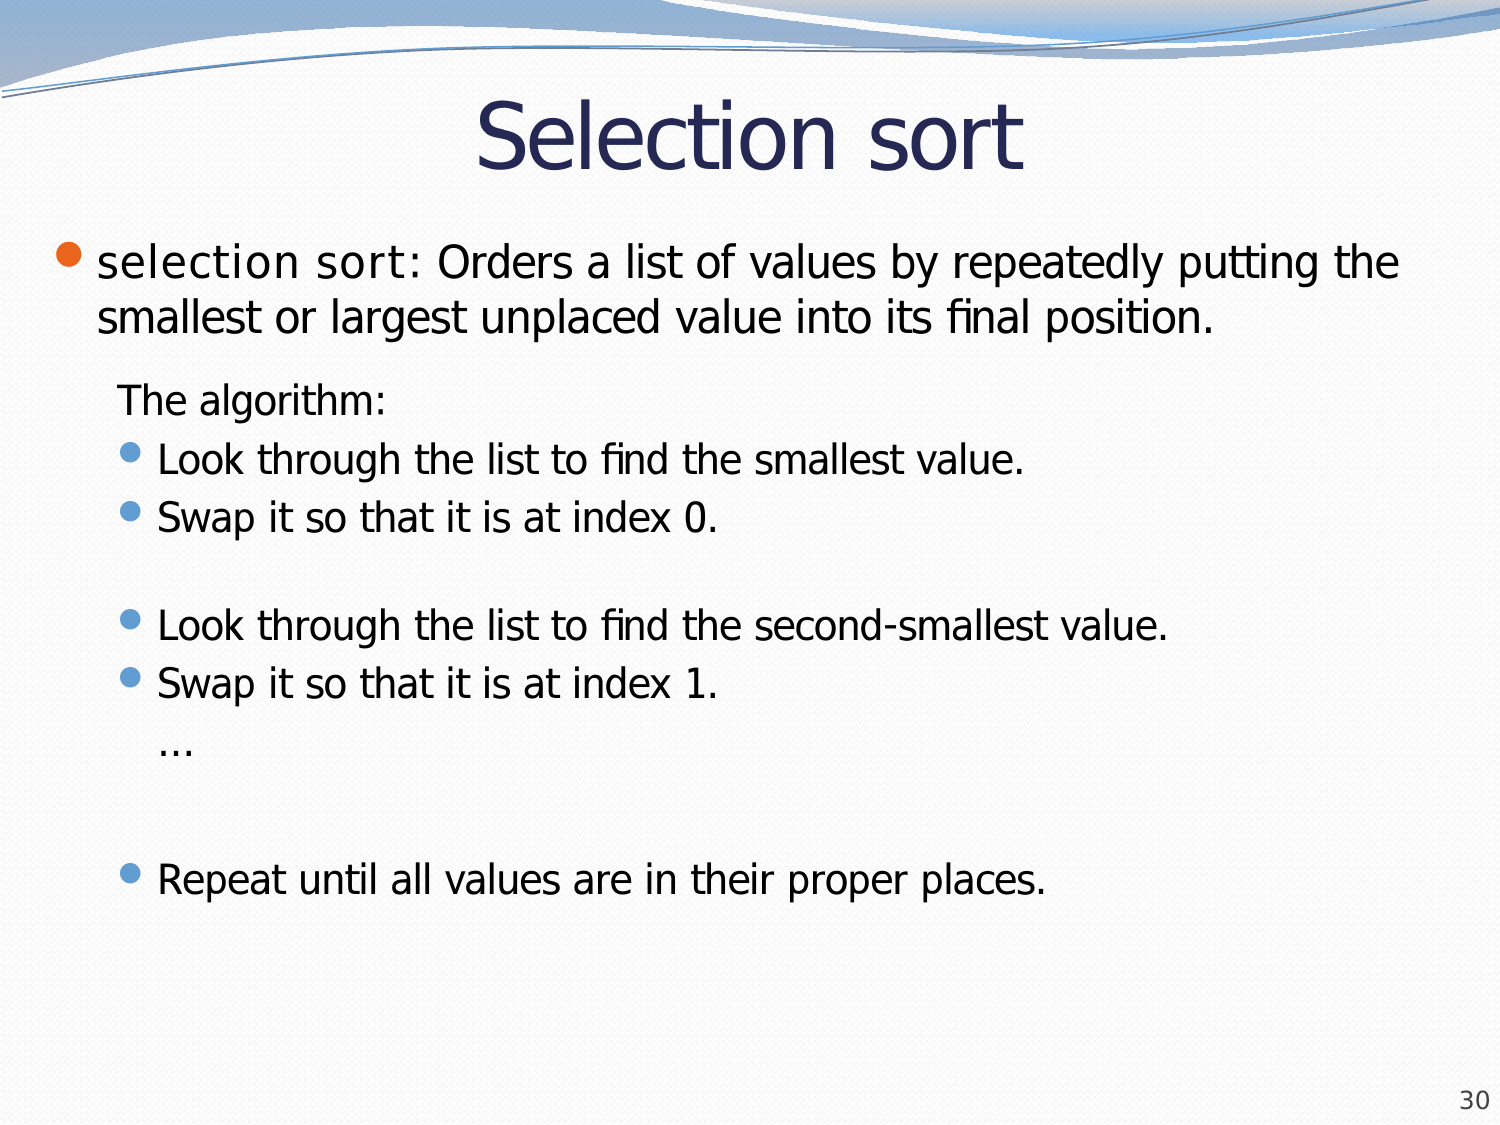

# Selection sort
selection sort: Orders a list of values by repeatedly putting the smallest or largest unplaced value into its final position.

The algorithm:
Look through the list to find the smallest value.
Swap it so that it is at index 0.

Look through the list to find the second-smallest value.
Swap it so that it is at index 1.
	...

Repeat until all values are in their proper places.